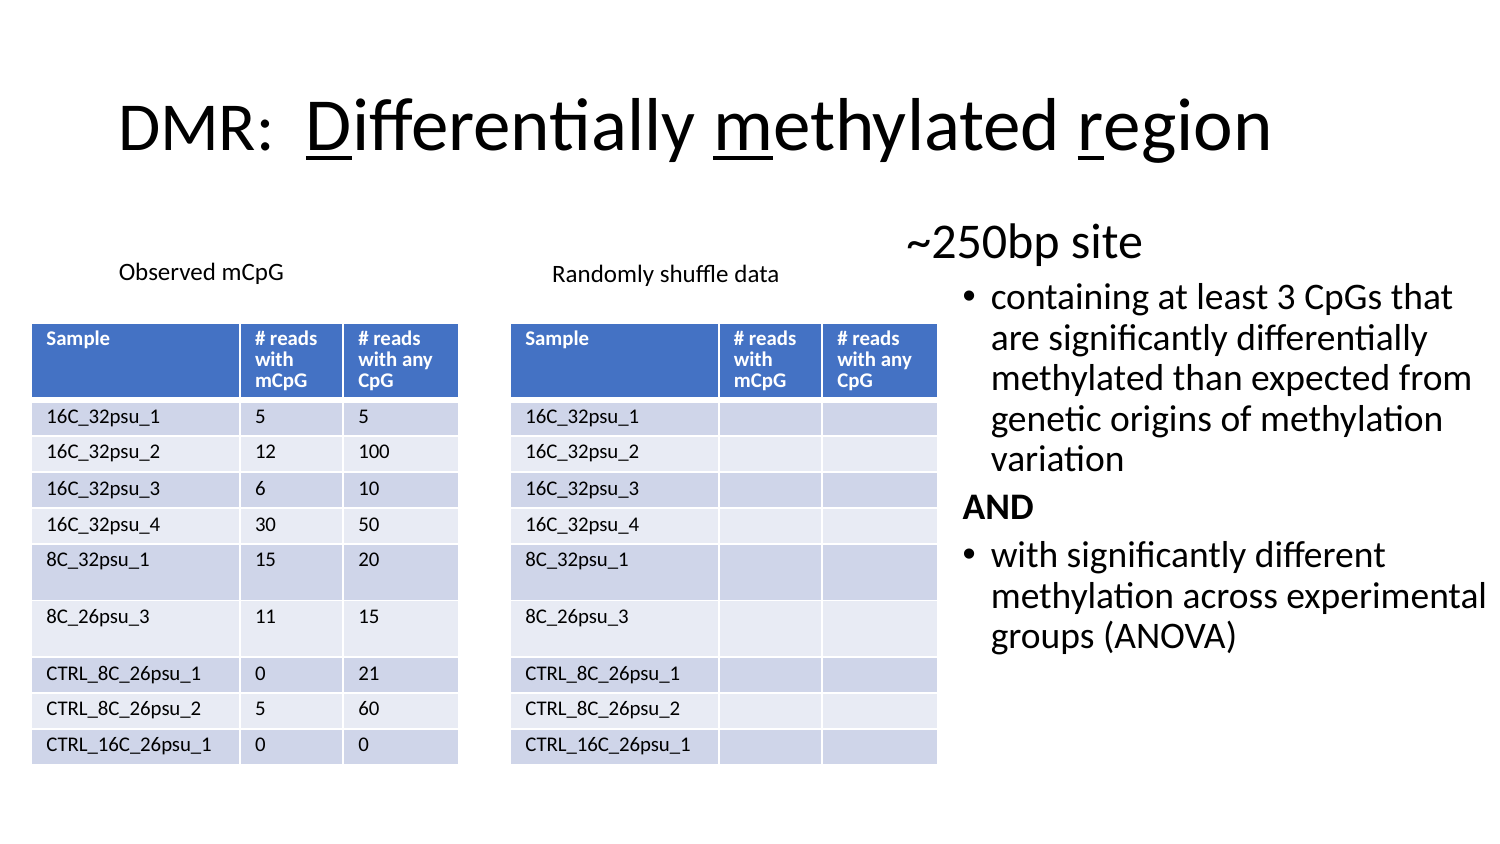

# DMR:  Differentially methylated region
~250bp site
containing at least 3 CpGs that are significantly differentially methylated than expected from genetic origins of methylation variation
AND
with significantly different methylation across experimental groups (ANOVA)
Observed mCpG
Randomly shuffle data
| Sample | # reads with mCpG | # reads with any CpG |
| --- | --- | --- |
| 16C\_32psu\_1 | 5 | 5 |
| 16C\_32psu\_2 | 12 | 100 |
| 16C\_32psu\_3 | 6 | 10 |
| 16C\_32psu\_4 | 30 | 50 |
| 8C\_32psu\_1 | 15 | 20 |
| 8C\_26psu\_3 | 11 | 15 |
| CTRL\_8C\_26psu\_1 | 0 | 21 |
| CTRL\_8C\_26psu\_2 | 5 | 60 |
| CTRL\_16C\_26psu\_1 | 0 | 0 |
| Sample | # reads with mCpG | # reads with any CpG |
| --- | --- | --- |
| 16C\_32psu\_1 |  |  |
| 16C\_32psu\_2 |  |  |
| 16C\_32psu\_3 |  |  |
| 16C\_32psu\_4 |  |  |
| 8C\_32psu\_1 |  |  |
| 8C\_26psu\_3 |  |  |
| CTRL\_8C\_26psu\_1 |  |  |
| CTRL\_8C\_26psu\_2 |  |  |
| CTRL\_16C\_26psu\_1 |  |  |